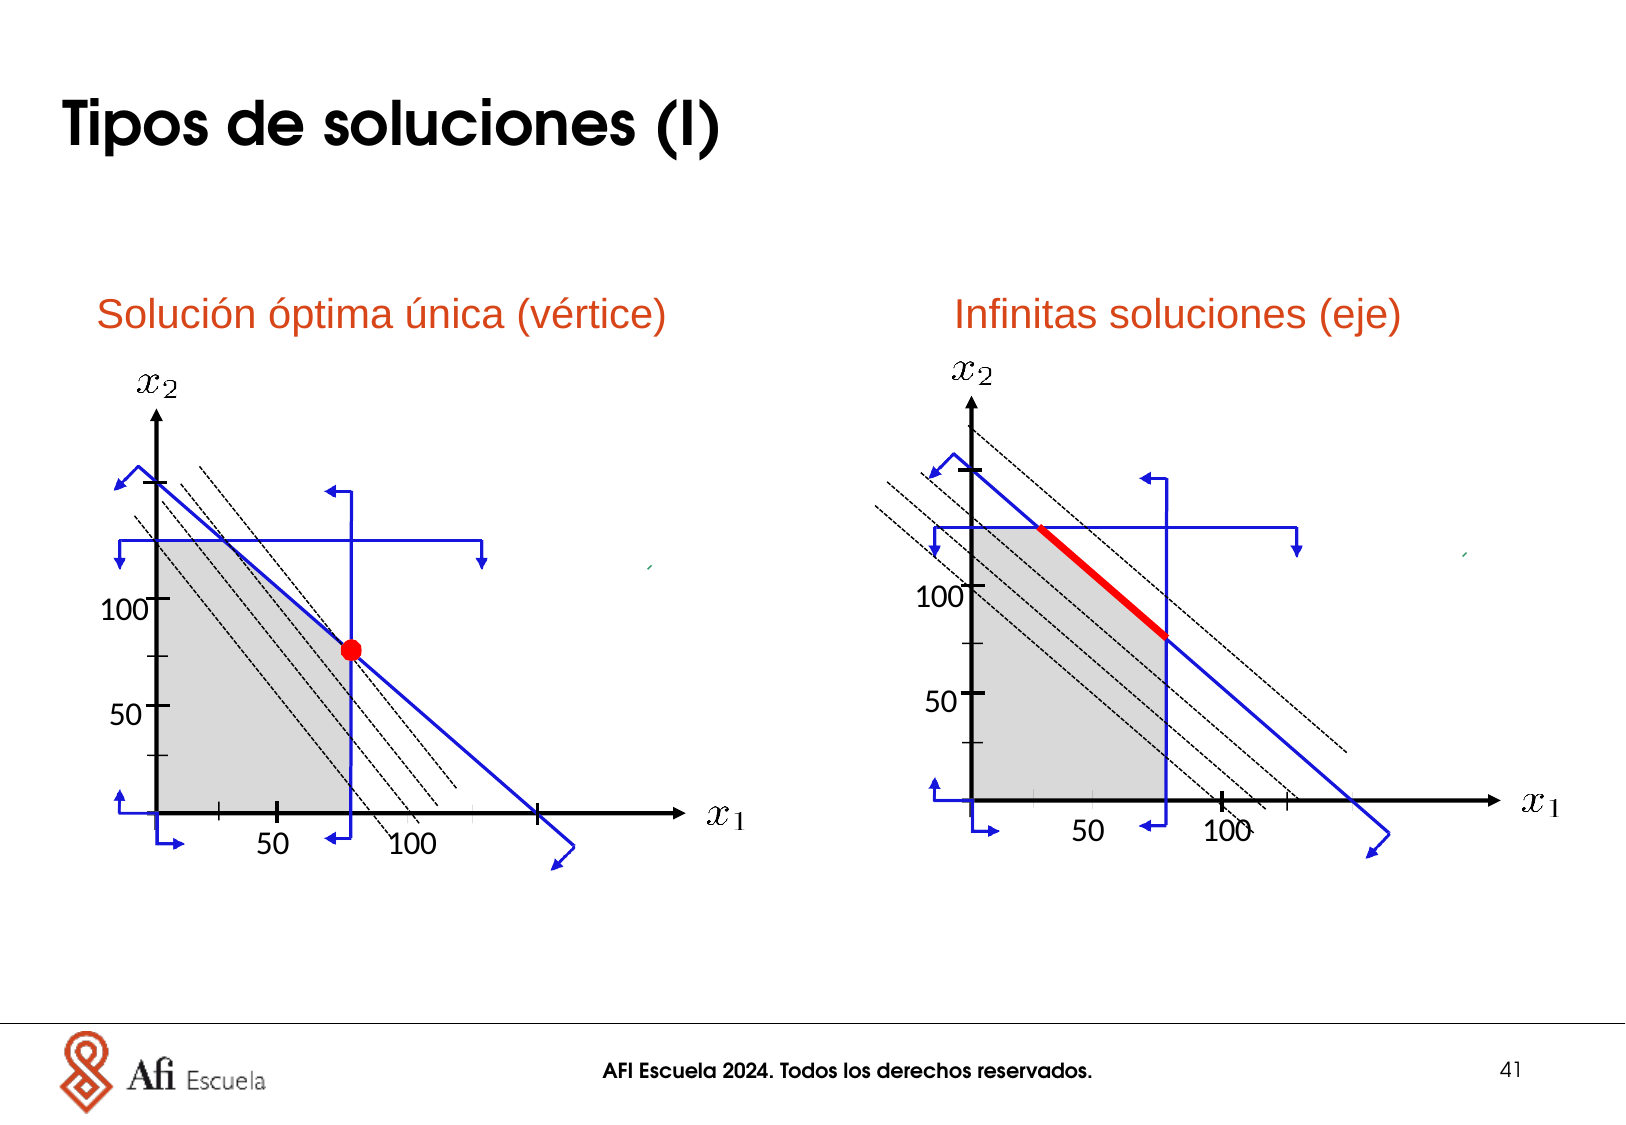

Tipos de soluciones (I)
Solución óptima única (vértice)	      Infinitas soluciones (eje)

100
100
50
50

50
100

50
100
AFI Escuela 2024. Todos los derechos reservados.
41